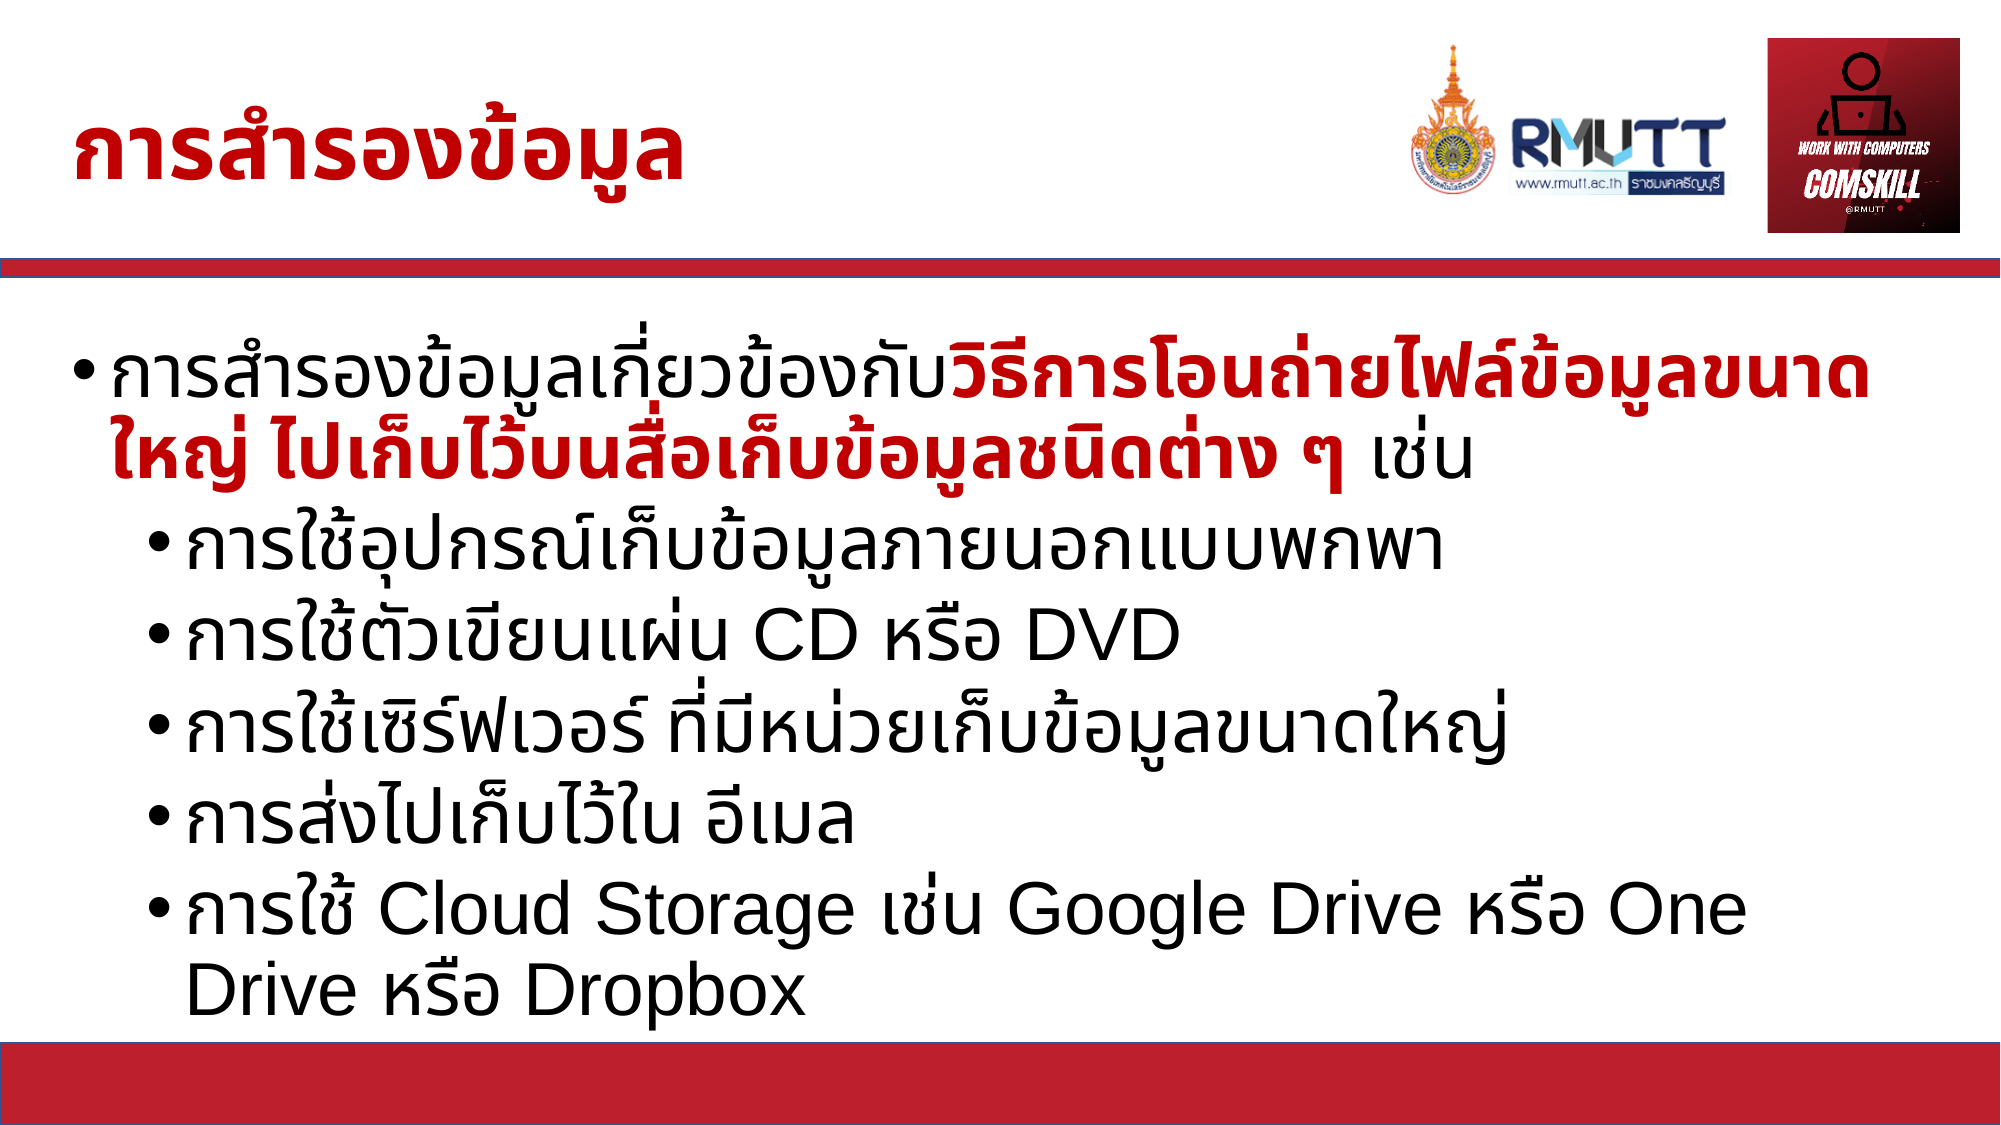

# การสำรองข้อมูล
การสำรองข้อมูลเกี่ยวข้องกับวิธีการโอนถ่ายไฟล์ข้อมูลขนาดใหญ่ ไปเก็บไว้บนสื่อเก็บข้อมูลชนิดต่าง ๆ เช่น
การใช้อุปกรณ์เก็บข้อมูลภายนอกแบบพกพา
การใช้ตัวเขียนแผ่น CD หรือ DVD
การใช้เซิร์ฟเวอร์ ที่มีหน่วยเก็บข้อมูลขนาดใหญ่
การส่งไปเก็บไว้ใน อีเมล
การใช้ Cloud Storage เช่น Google Drive หรือ One Drive หรือ Dropbox